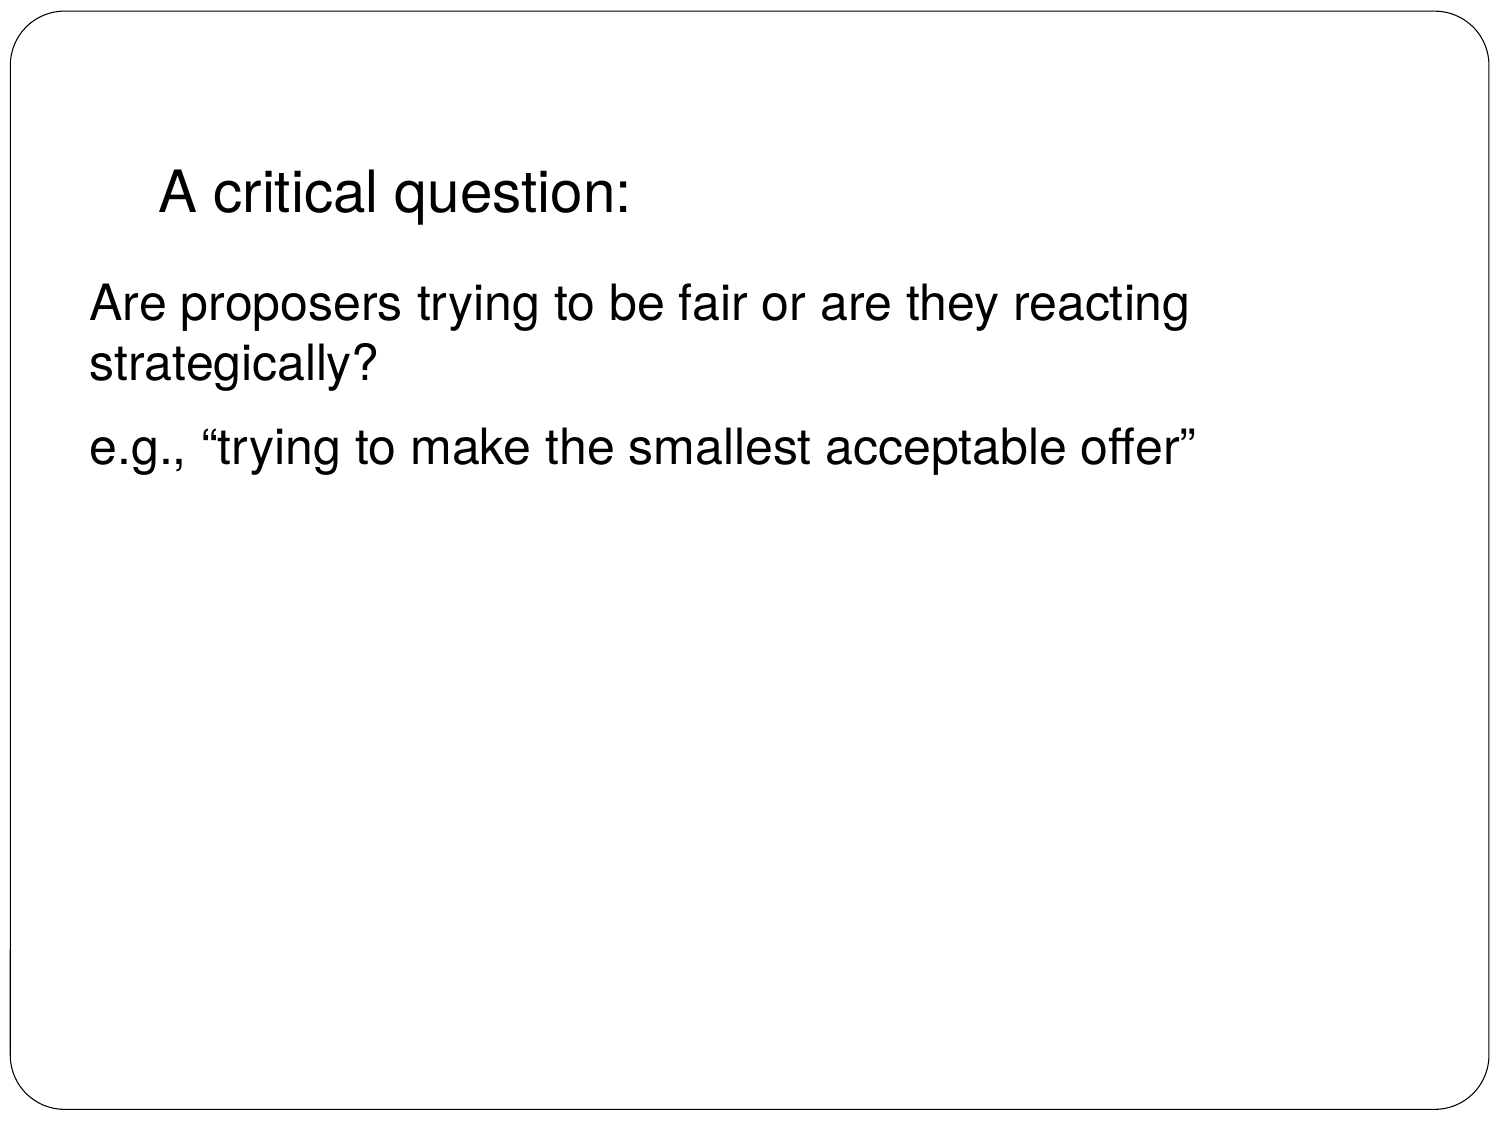

# A critical question:
Are proposers trying to be fair or are they reacting strategically?
e.g., “trying to make the smallest acceptable offer”